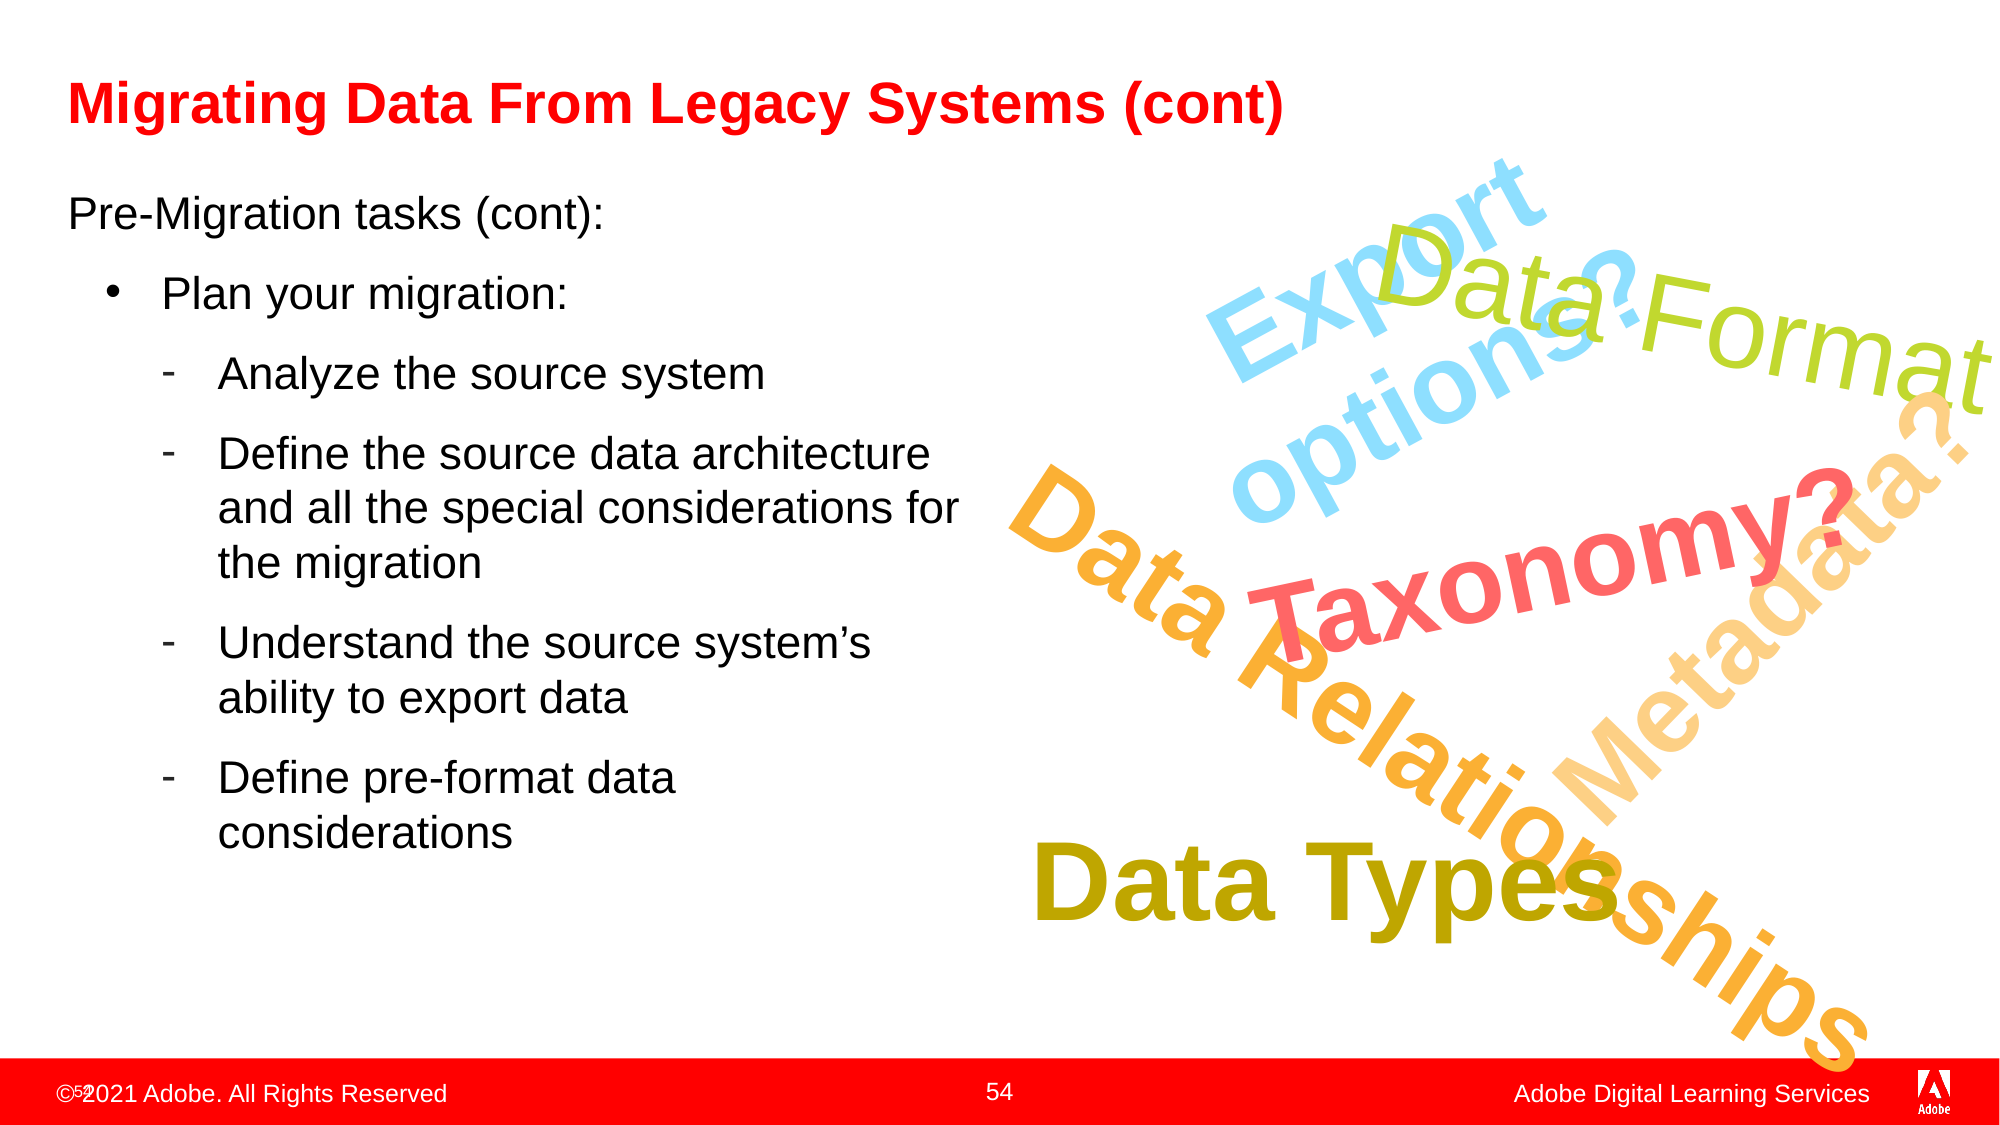

# Migrating Data From Legacy Systems (cont)
Pre-Migration tasks (cont):
Plan your migration:
Analyze the source system
Define the source data architecture and all the special considerations for the migration
Understand the source system’s ability to export data
Define pre-format data considerations

Export options?
Data Format
Taxonomy?
Metadata?
Data Relationships
Data Types
54